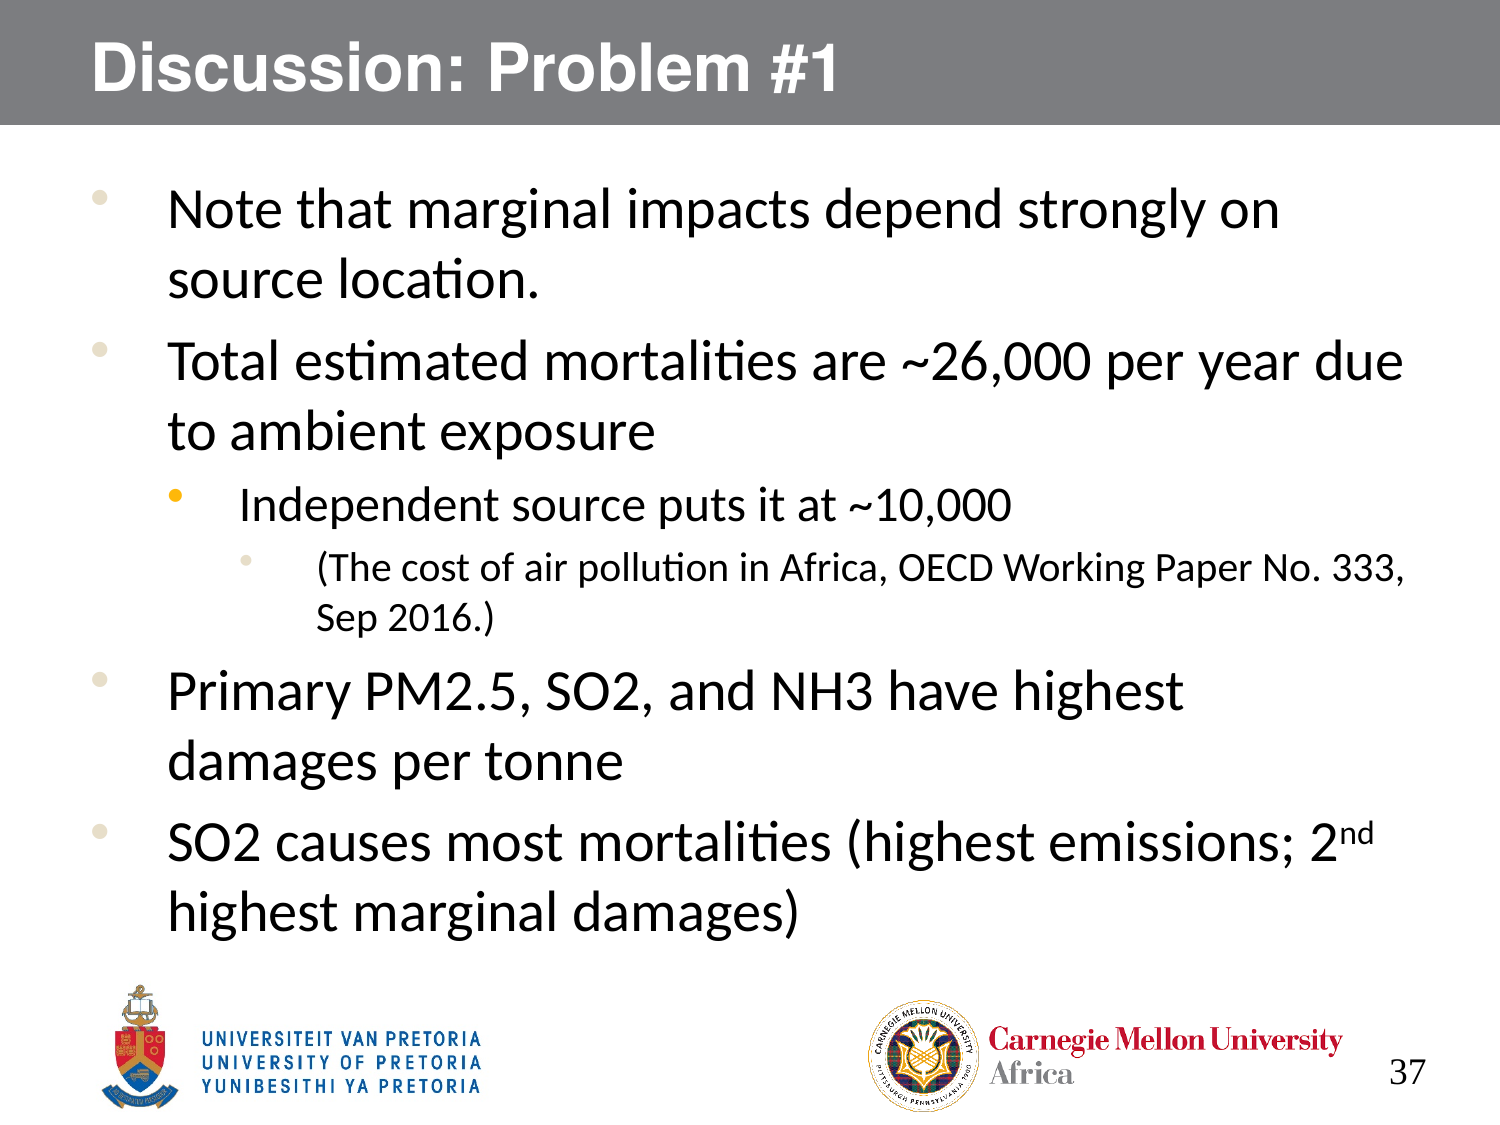

# Discussion: Problem #1
Note that marginal impacts depend strongly on source location.
Total estimated mortalities are ~26,000 per year due to ambient exposure
Independent source puts it at ~10,000
(The cost of air pollution in Africa, OECD Working Paper No. 333, Sep 2016.)
Primary PM2.5, SO2, and NH3 have highest damages per tonne
SO2 causes most mortalities (highest emissions; 2nd highest marginal damages)